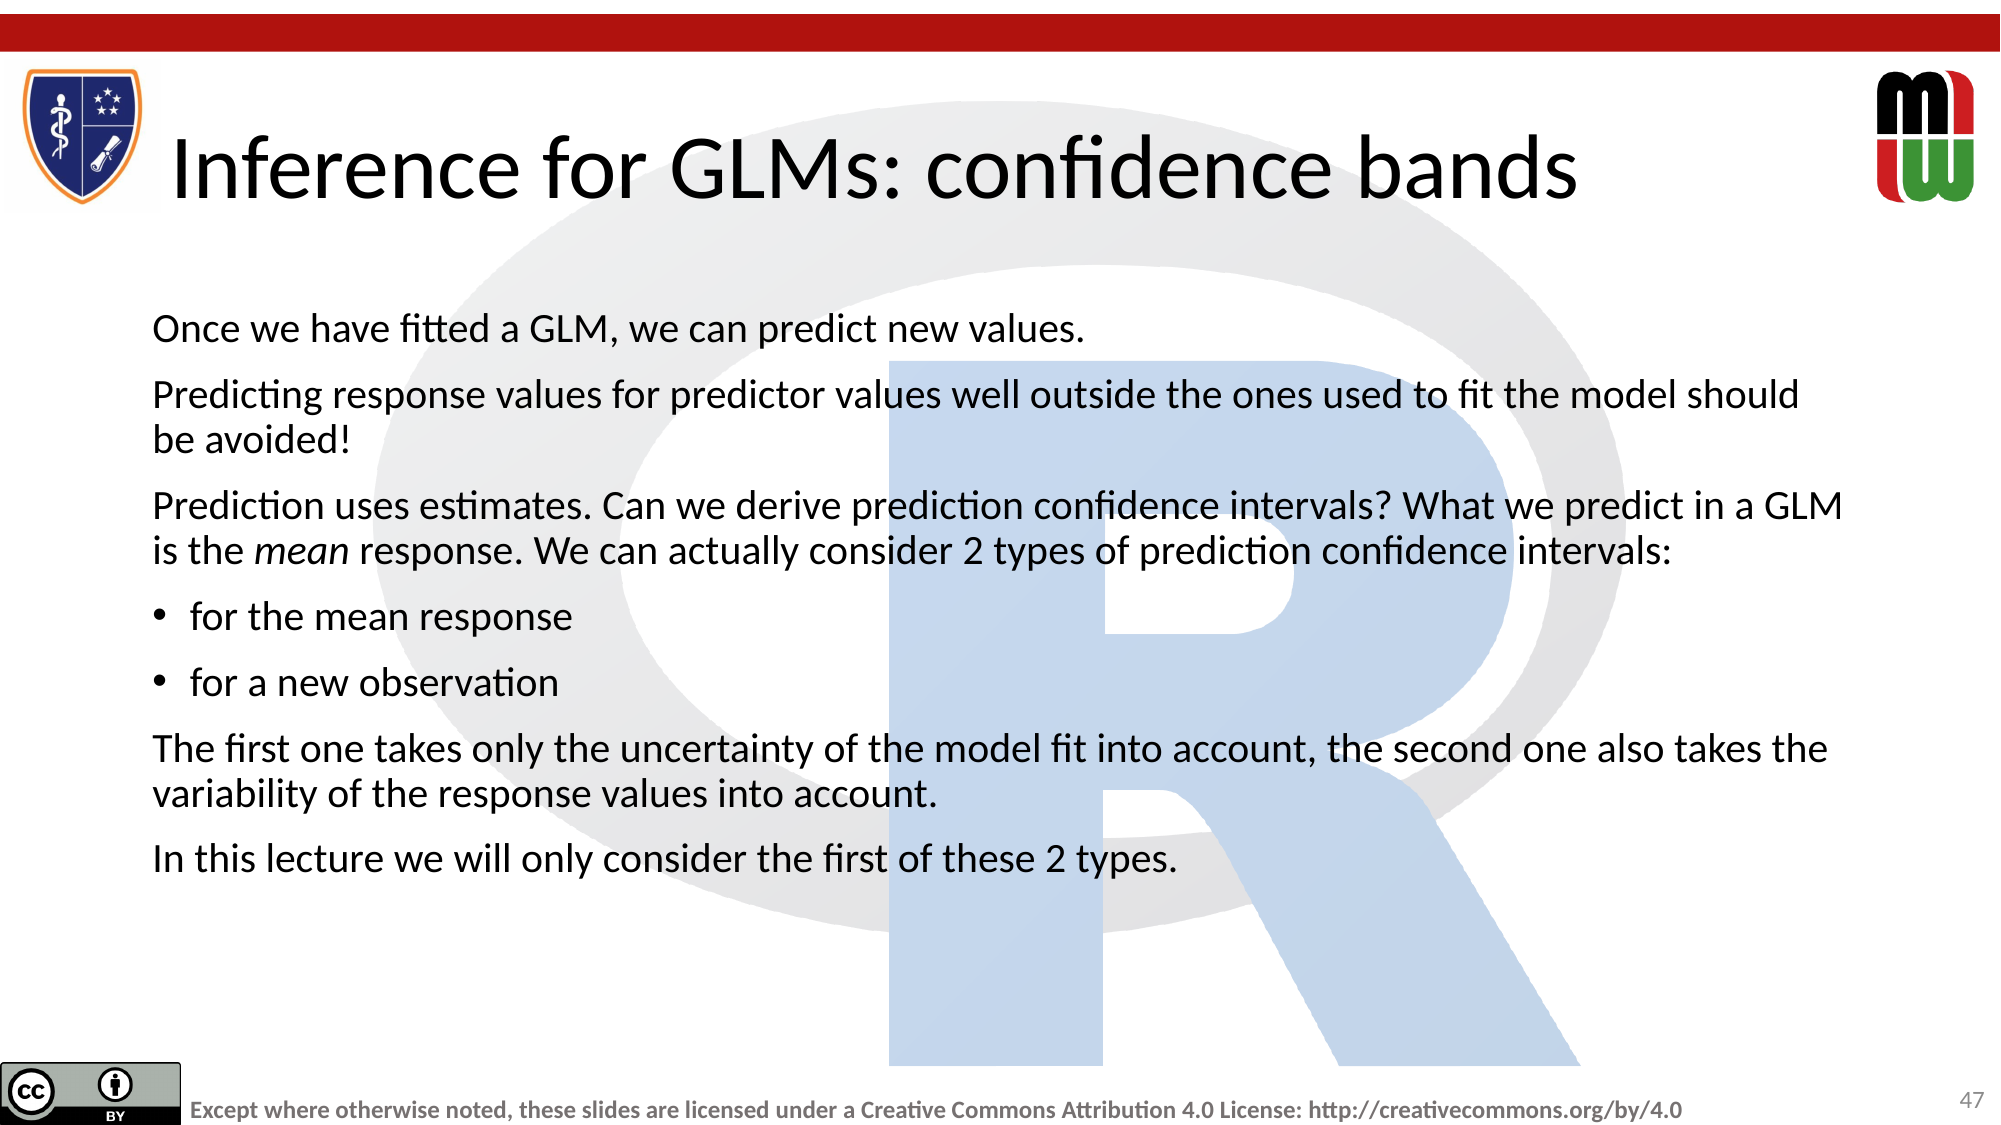

# Inference for GLMs: confidence bands
Once we have fitted a GLM, we can predict new values.
Predicting response values for predictor values well outside the ones used to fit the model should be avoided!
Prediction uses estimates. Can we derive prediction confidence intervals? What we predict in a GLM is the mean response. We can actually consider 2 types of prediction confidence intervals:
for the mean response
for a new observation
The first one takes only the uncertainty of the model fit into account, the second one also takes the variability of the response values into account.
In this lecture we will only consider the first of these 2 types.
47